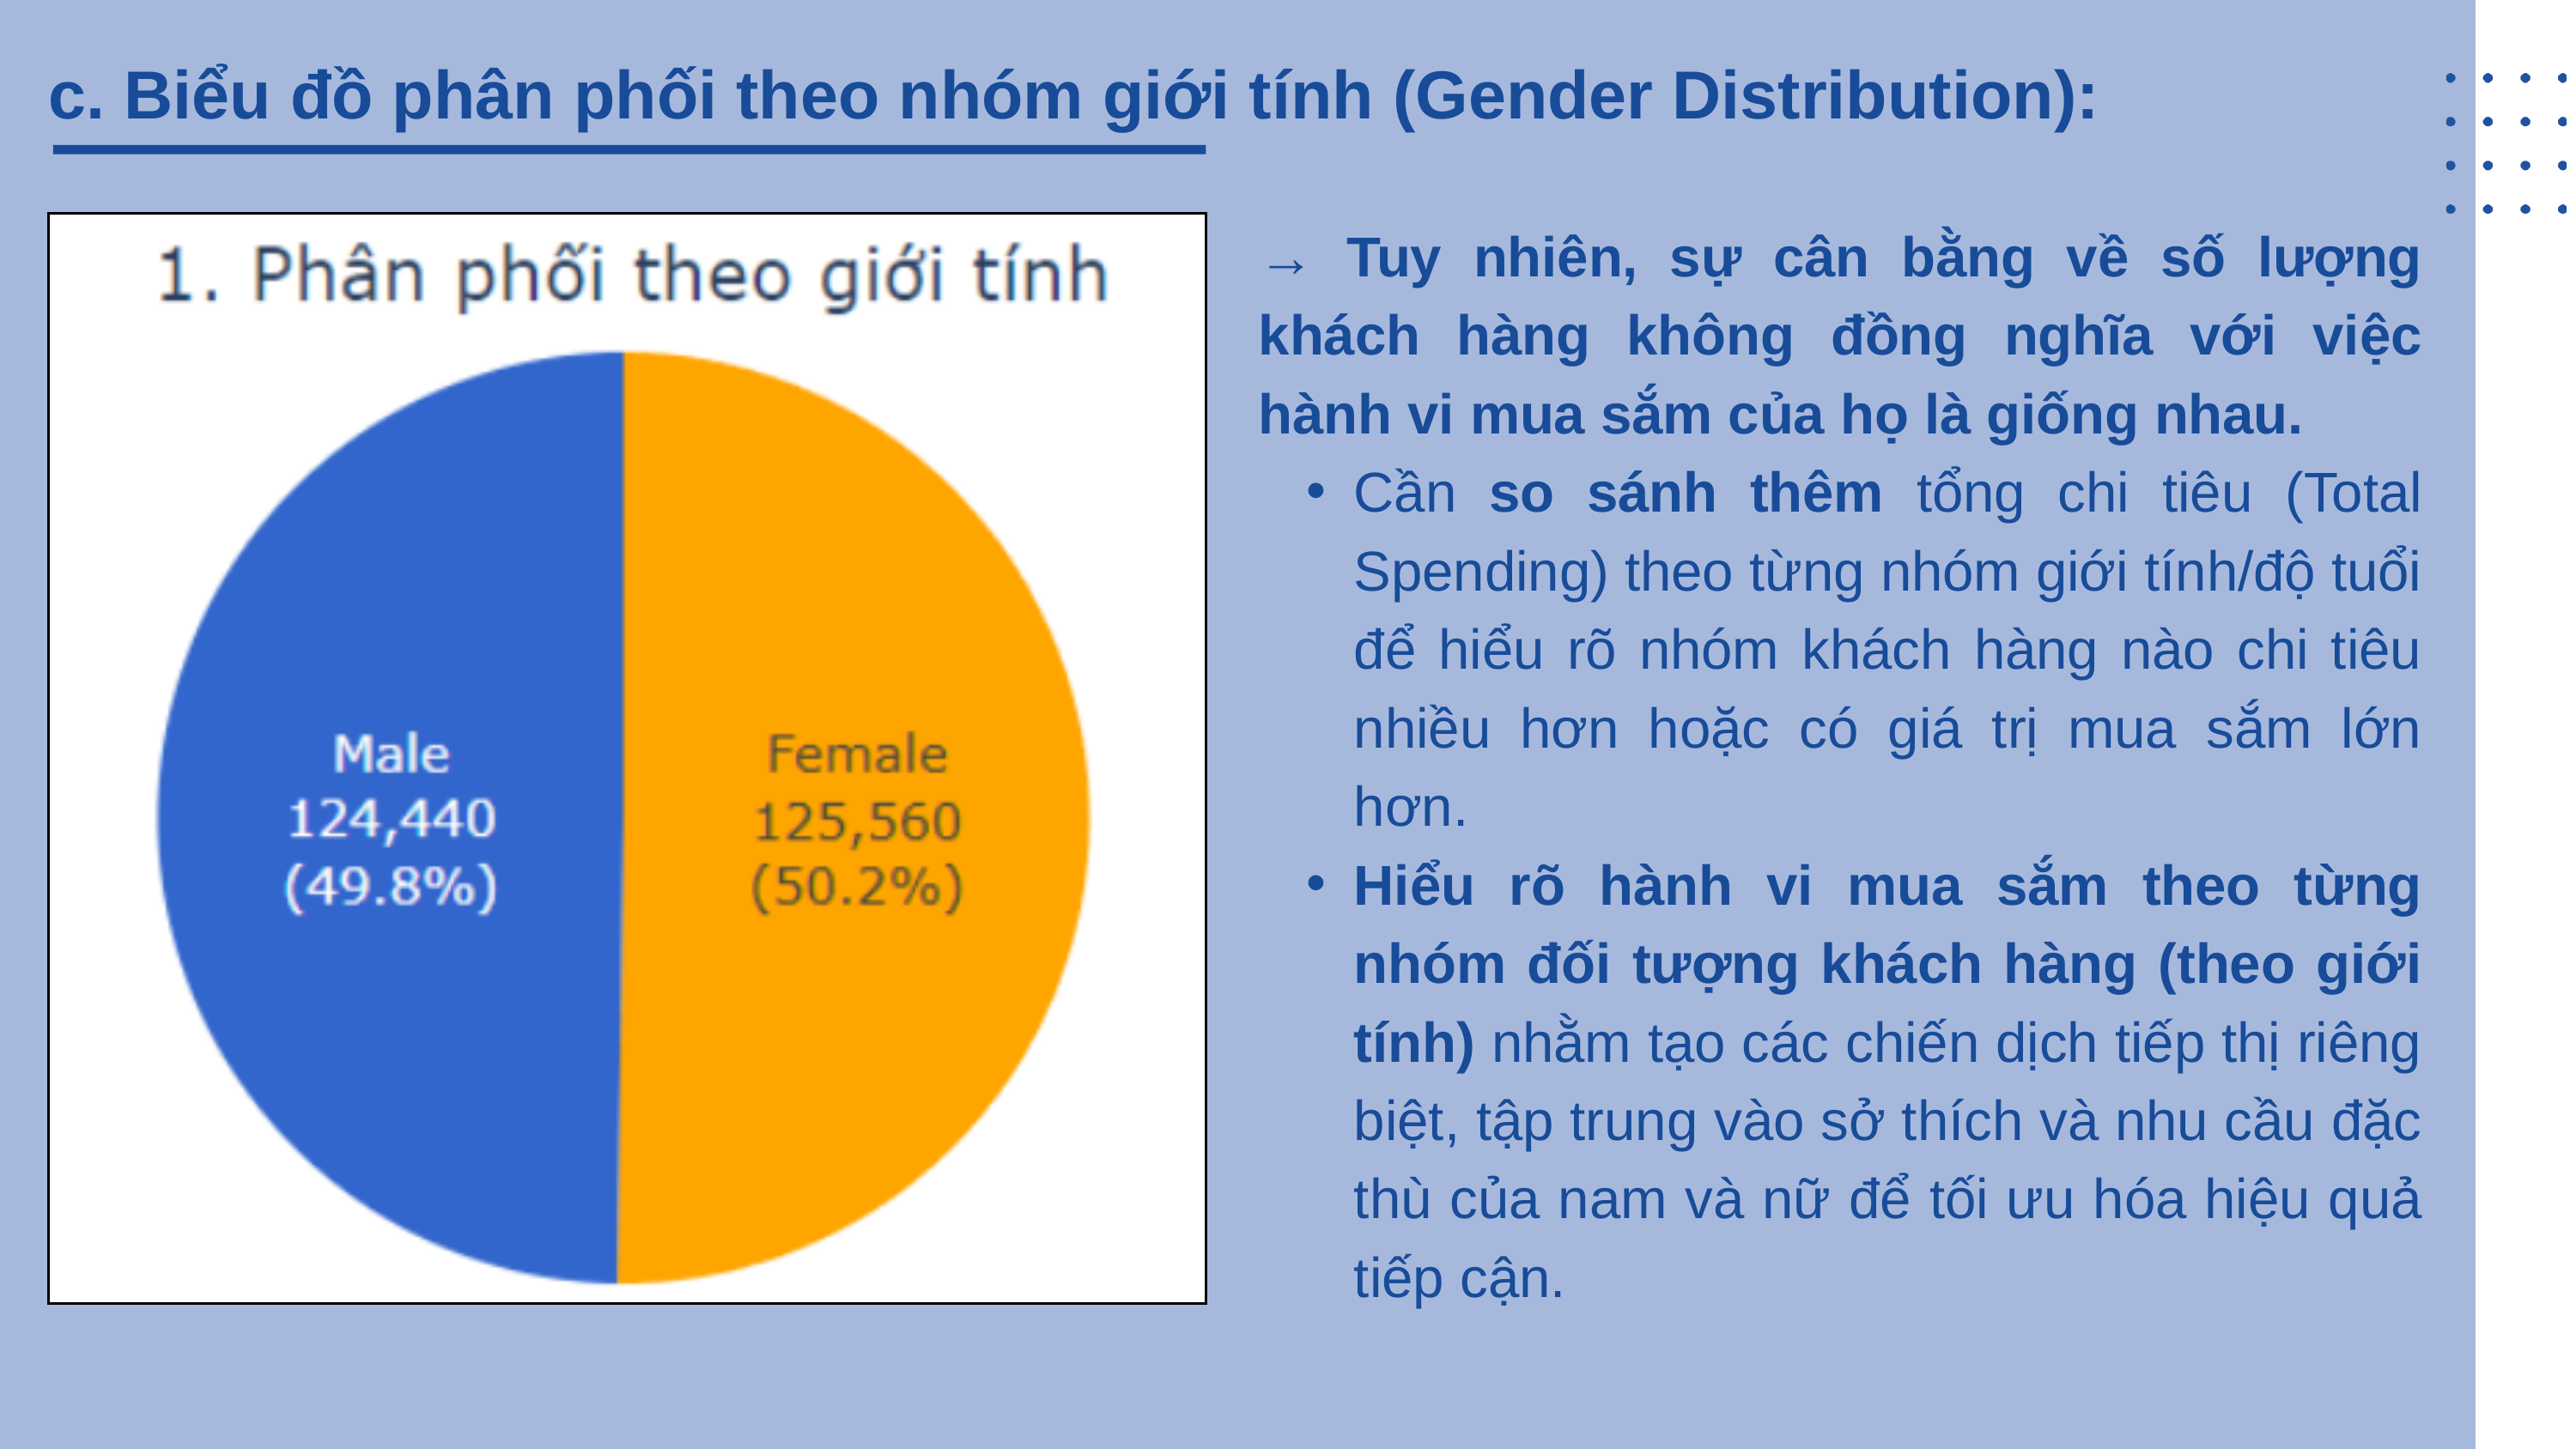

c. Biểu đồ phân phối theo nhóm giới tính (Gender Distribution):

→ Tuy nhiên, sự cân bằng về số lượng khách hàng không đồng nghĩa với việc hành vi mua sắm của họ là giống nhau.
Cần so sánh thêm tổng chi tiêu (Total Spending) theo từng nhóm giới tính/độ tuổi để hiểu rõ nhóm khách hàng nào chi tiêu nhiều hơn hoặc có giá trị mua sắm lớn hơn.
Hiểu rõ hành vi mua sắm theo từng nhóm đối tượng khách hàng (theo giới tính) nhằm tạo các chiến dịch tiếp thị riêng biệt, tập trung vào sở thích và nhu cầu đặc thù của nam và nữ để tối ưu hóa hiệu quả tiếp cận.